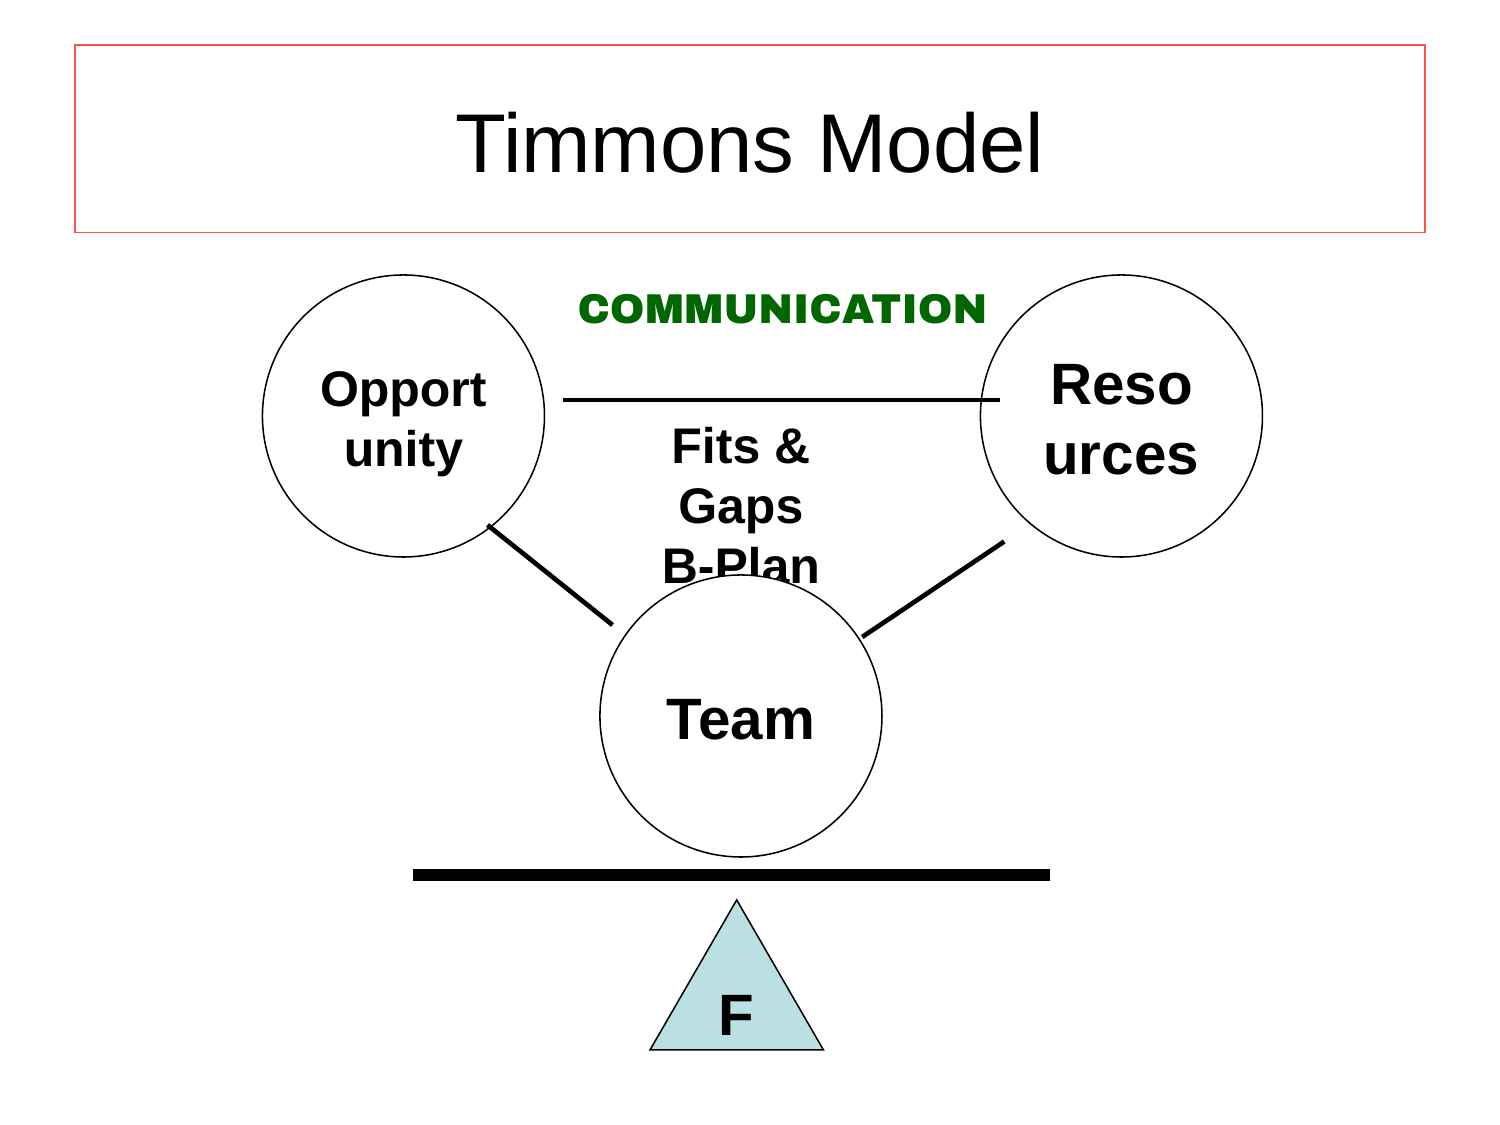

# Timmons Model

COMMUNICATION
Opportunity
Resources
Fits & Gaps
B-Plan

Team
F